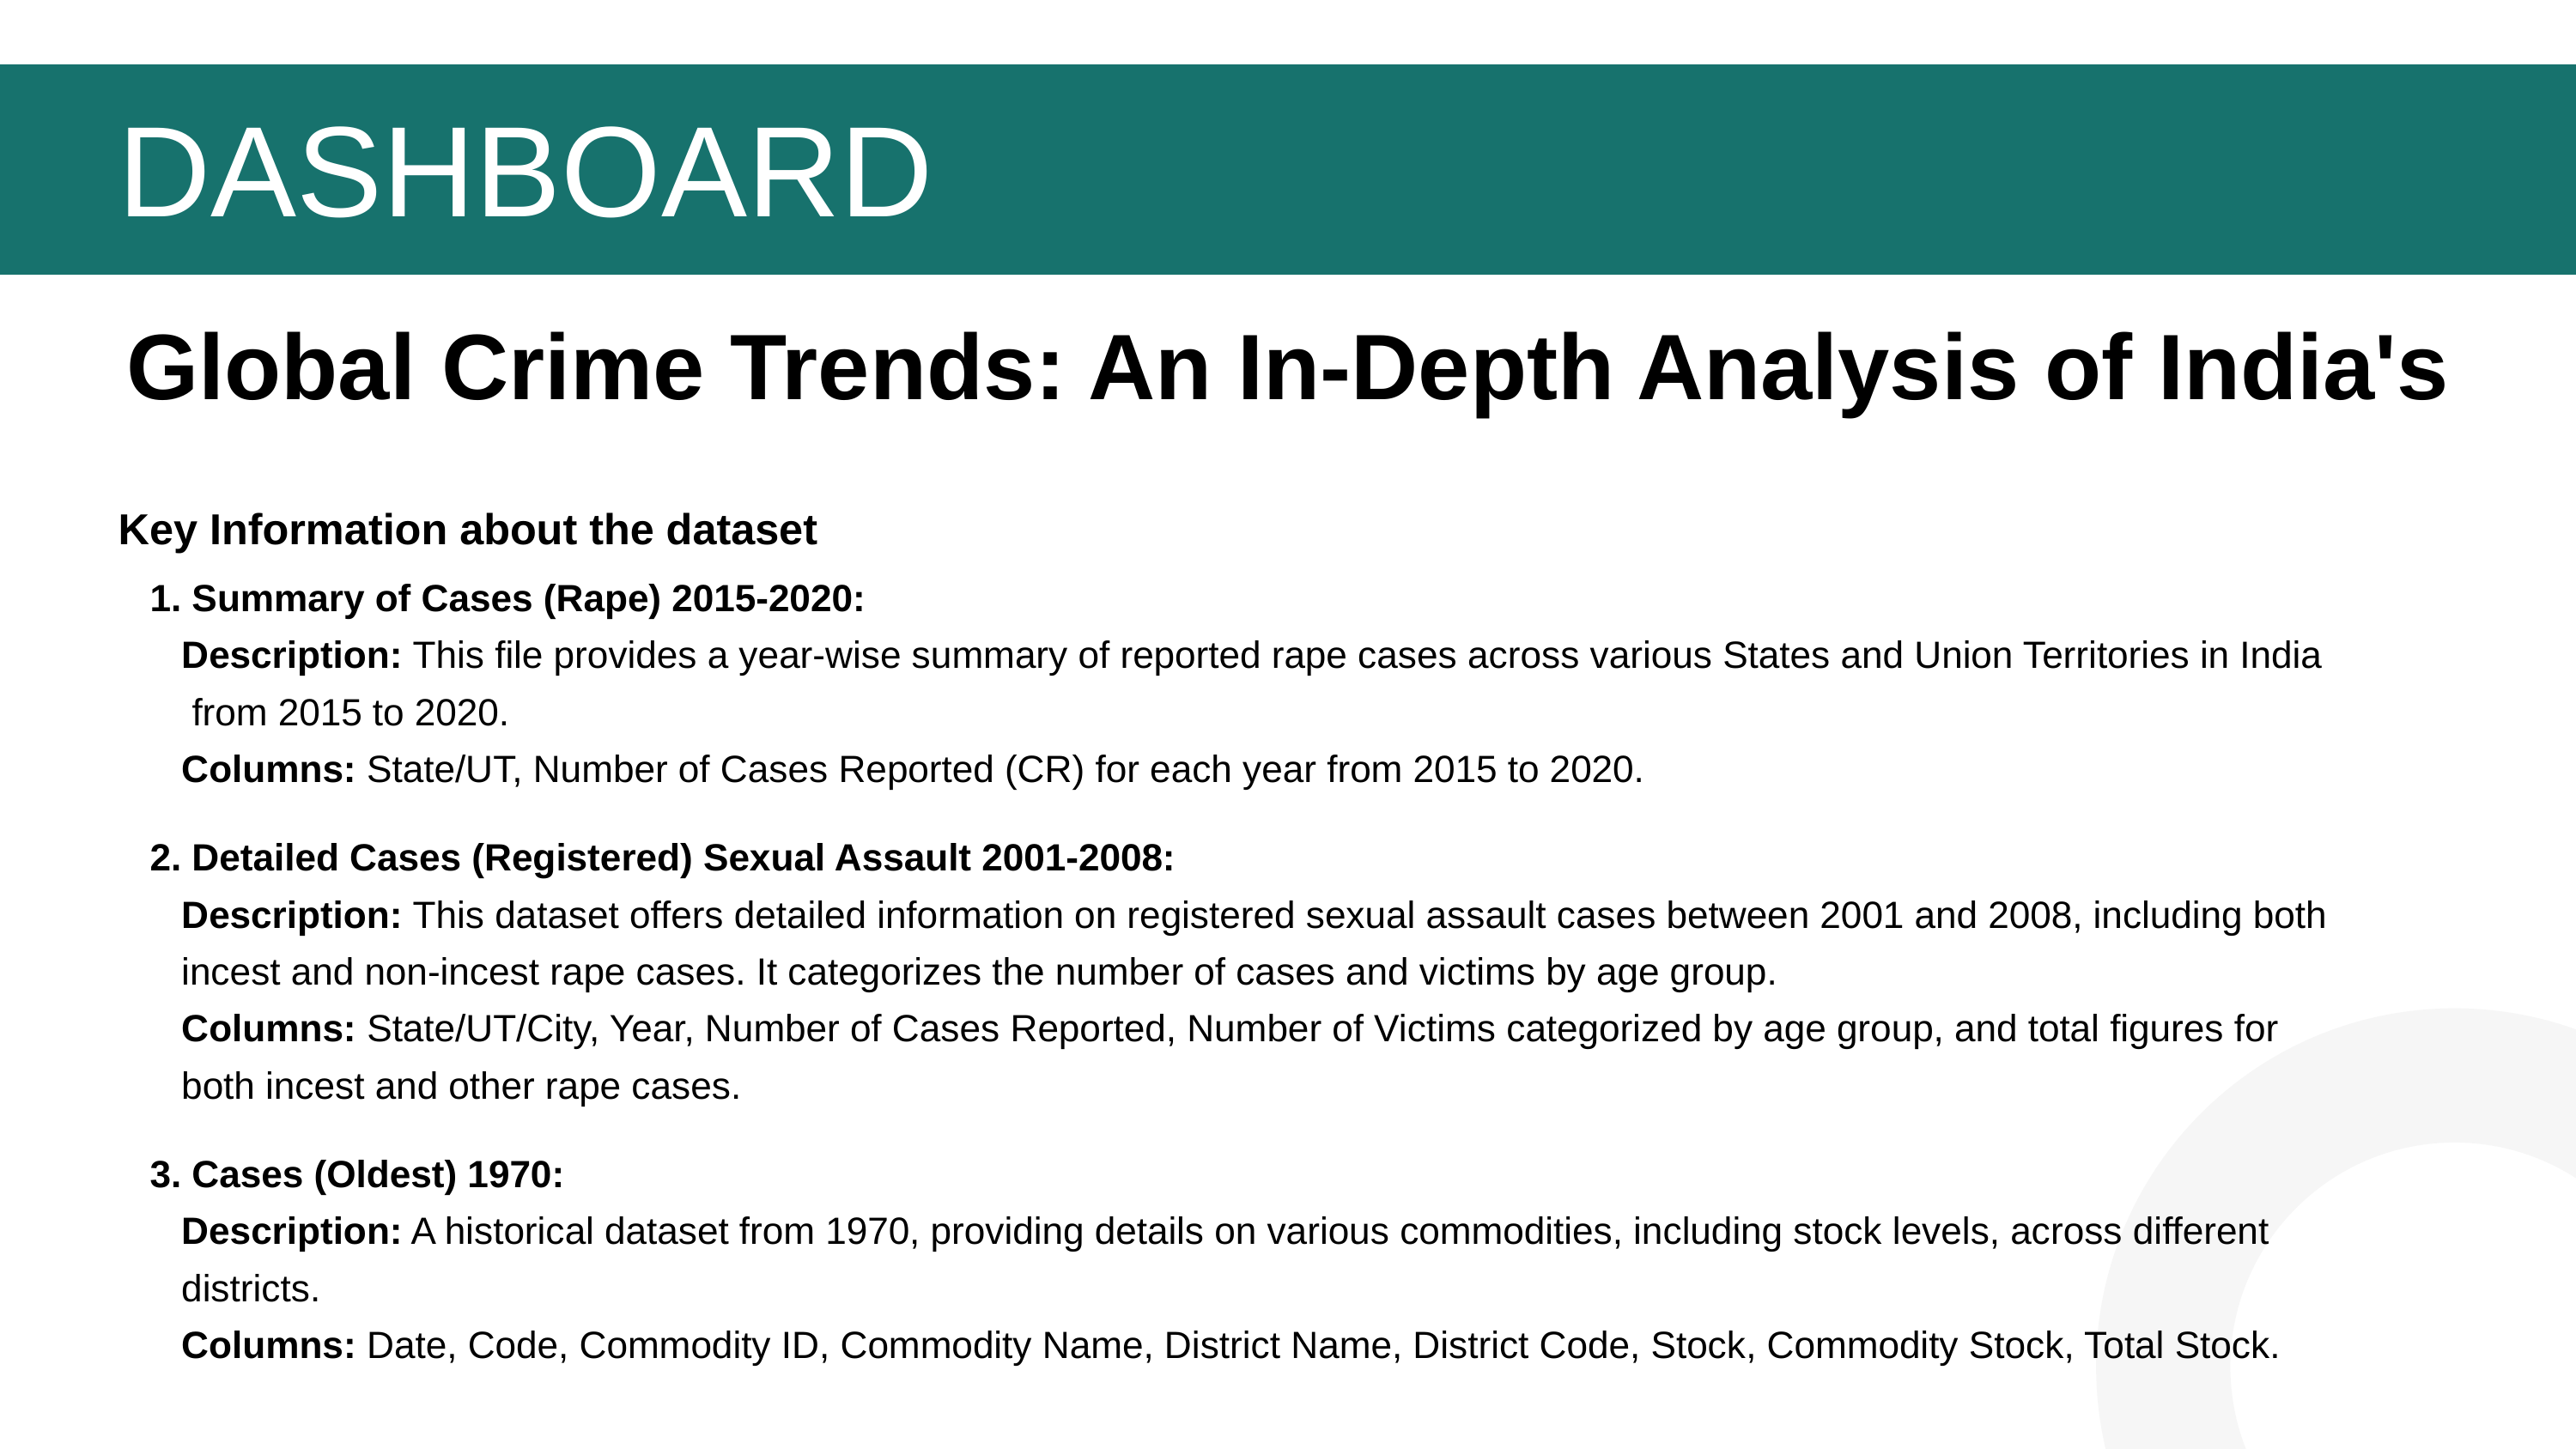

DASHBOARD
Global Crime Trends: An In-Depth Analysis of India's
Key Information about the dataset
   1. Summary of Cases (Rape) 2015-2020:
      Description: This file provides a year-wise summary of reported rape cases across various States and Union Territories in India
       from 2015 to 2020.
      Columns: State/UT, Number of Cases Reported (CR) for each year from 2015 to 2020.

   2. Detailed Cases (Registered) Sexual Assault 2001-2008:
      Description: This dataset offers detailed information on registered sexual assault cases between 2001 and 2008, including both
      incest and non-incest rape cases. It categorizes the number of cases and victims by age group.
      Columns: State/UT/City, Year, Number of Cases Reported, Number of Victims categorized by age group, and total figures for
      both incest and other rape cases.

   3. Cases (Oldest) 1970:
      Description: A historical dataset from 1970, providing details on various commodities, including stock levels, across different
      districts.
      Columns: Date, Code, Commodity ID, Commodity Name, District Name, District Code, Stock, Commodity Stock, Total Stock.